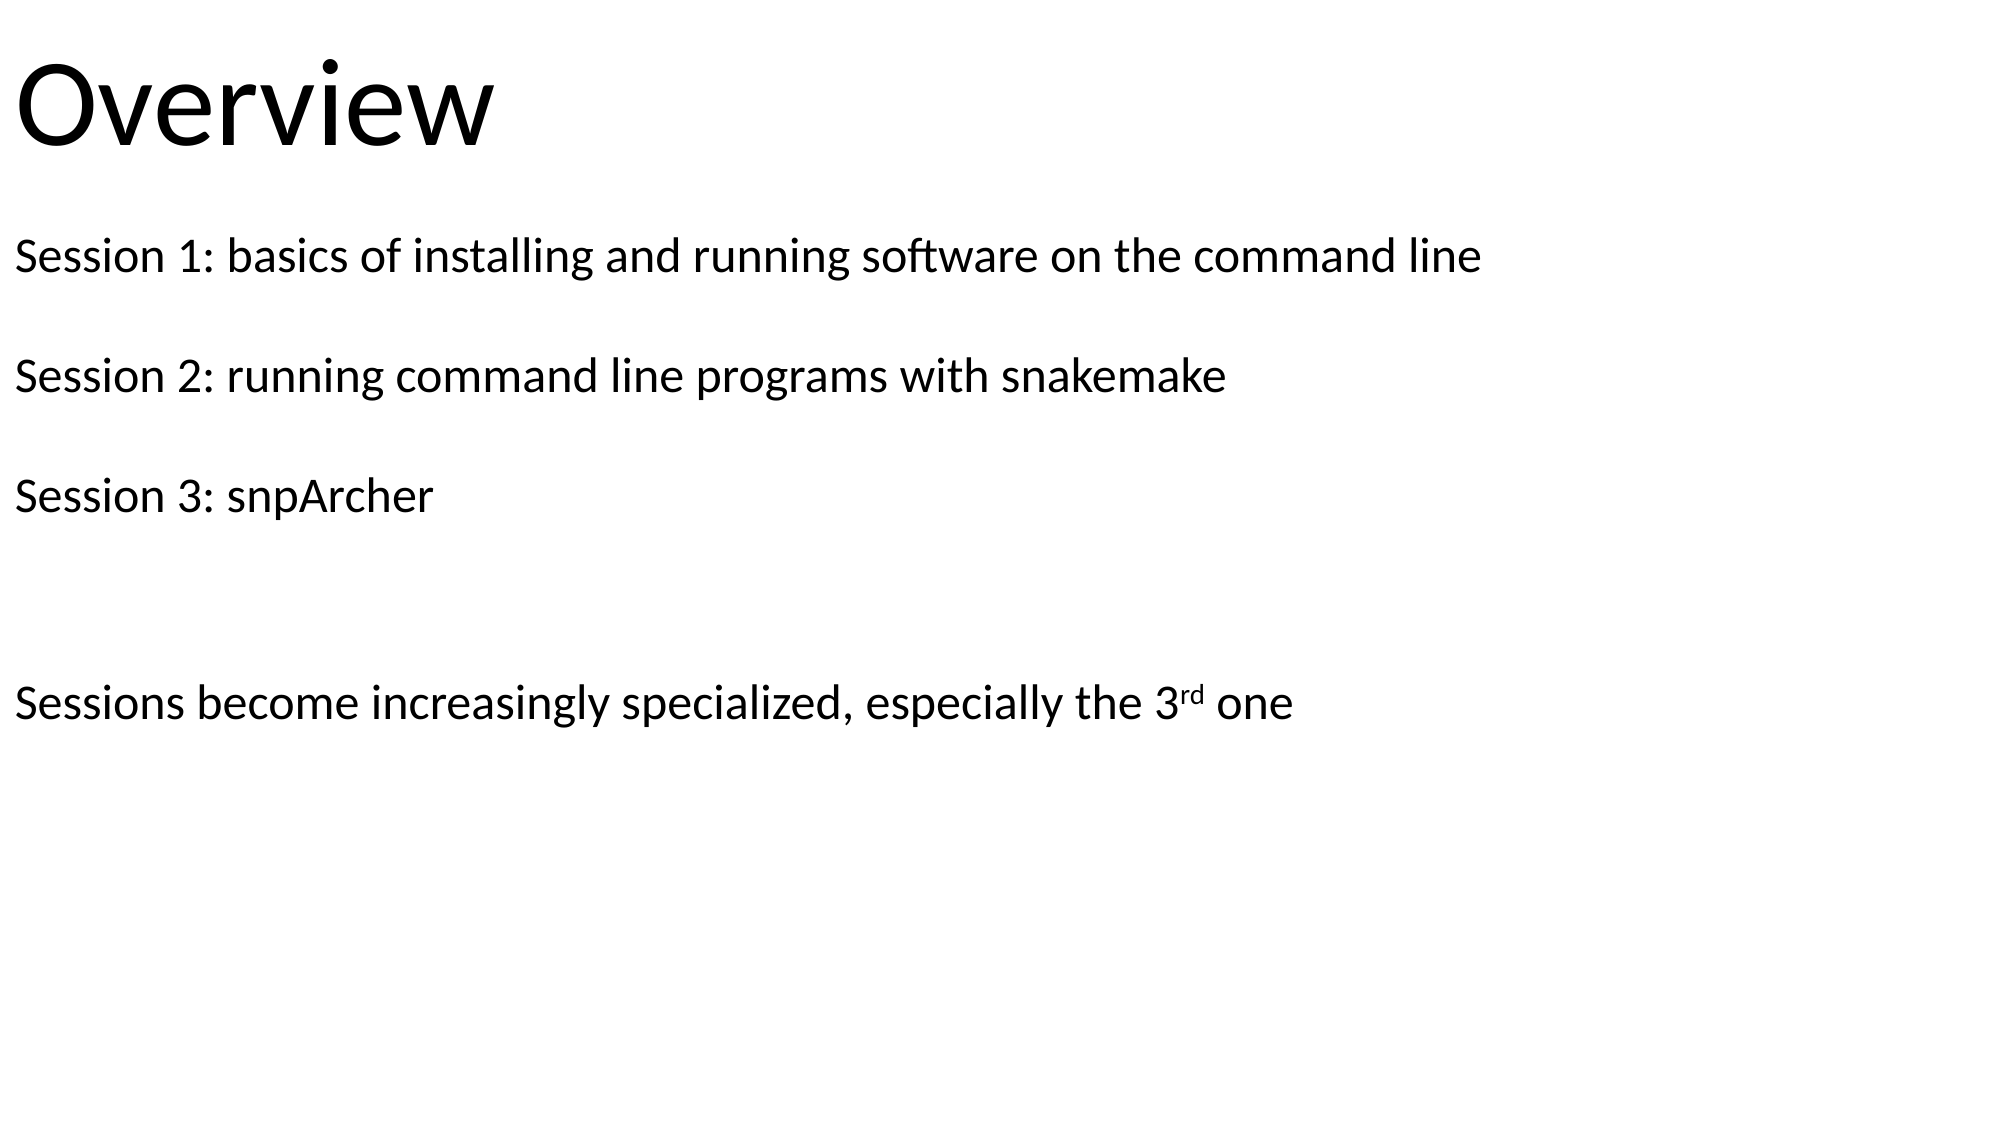

Overview
Session 1: basics of installing and running software on the command line

Session 2: running command line programs with snakemake

Session 3: snpArcher

Sessions become increasingly specialized, especially the 3rd one